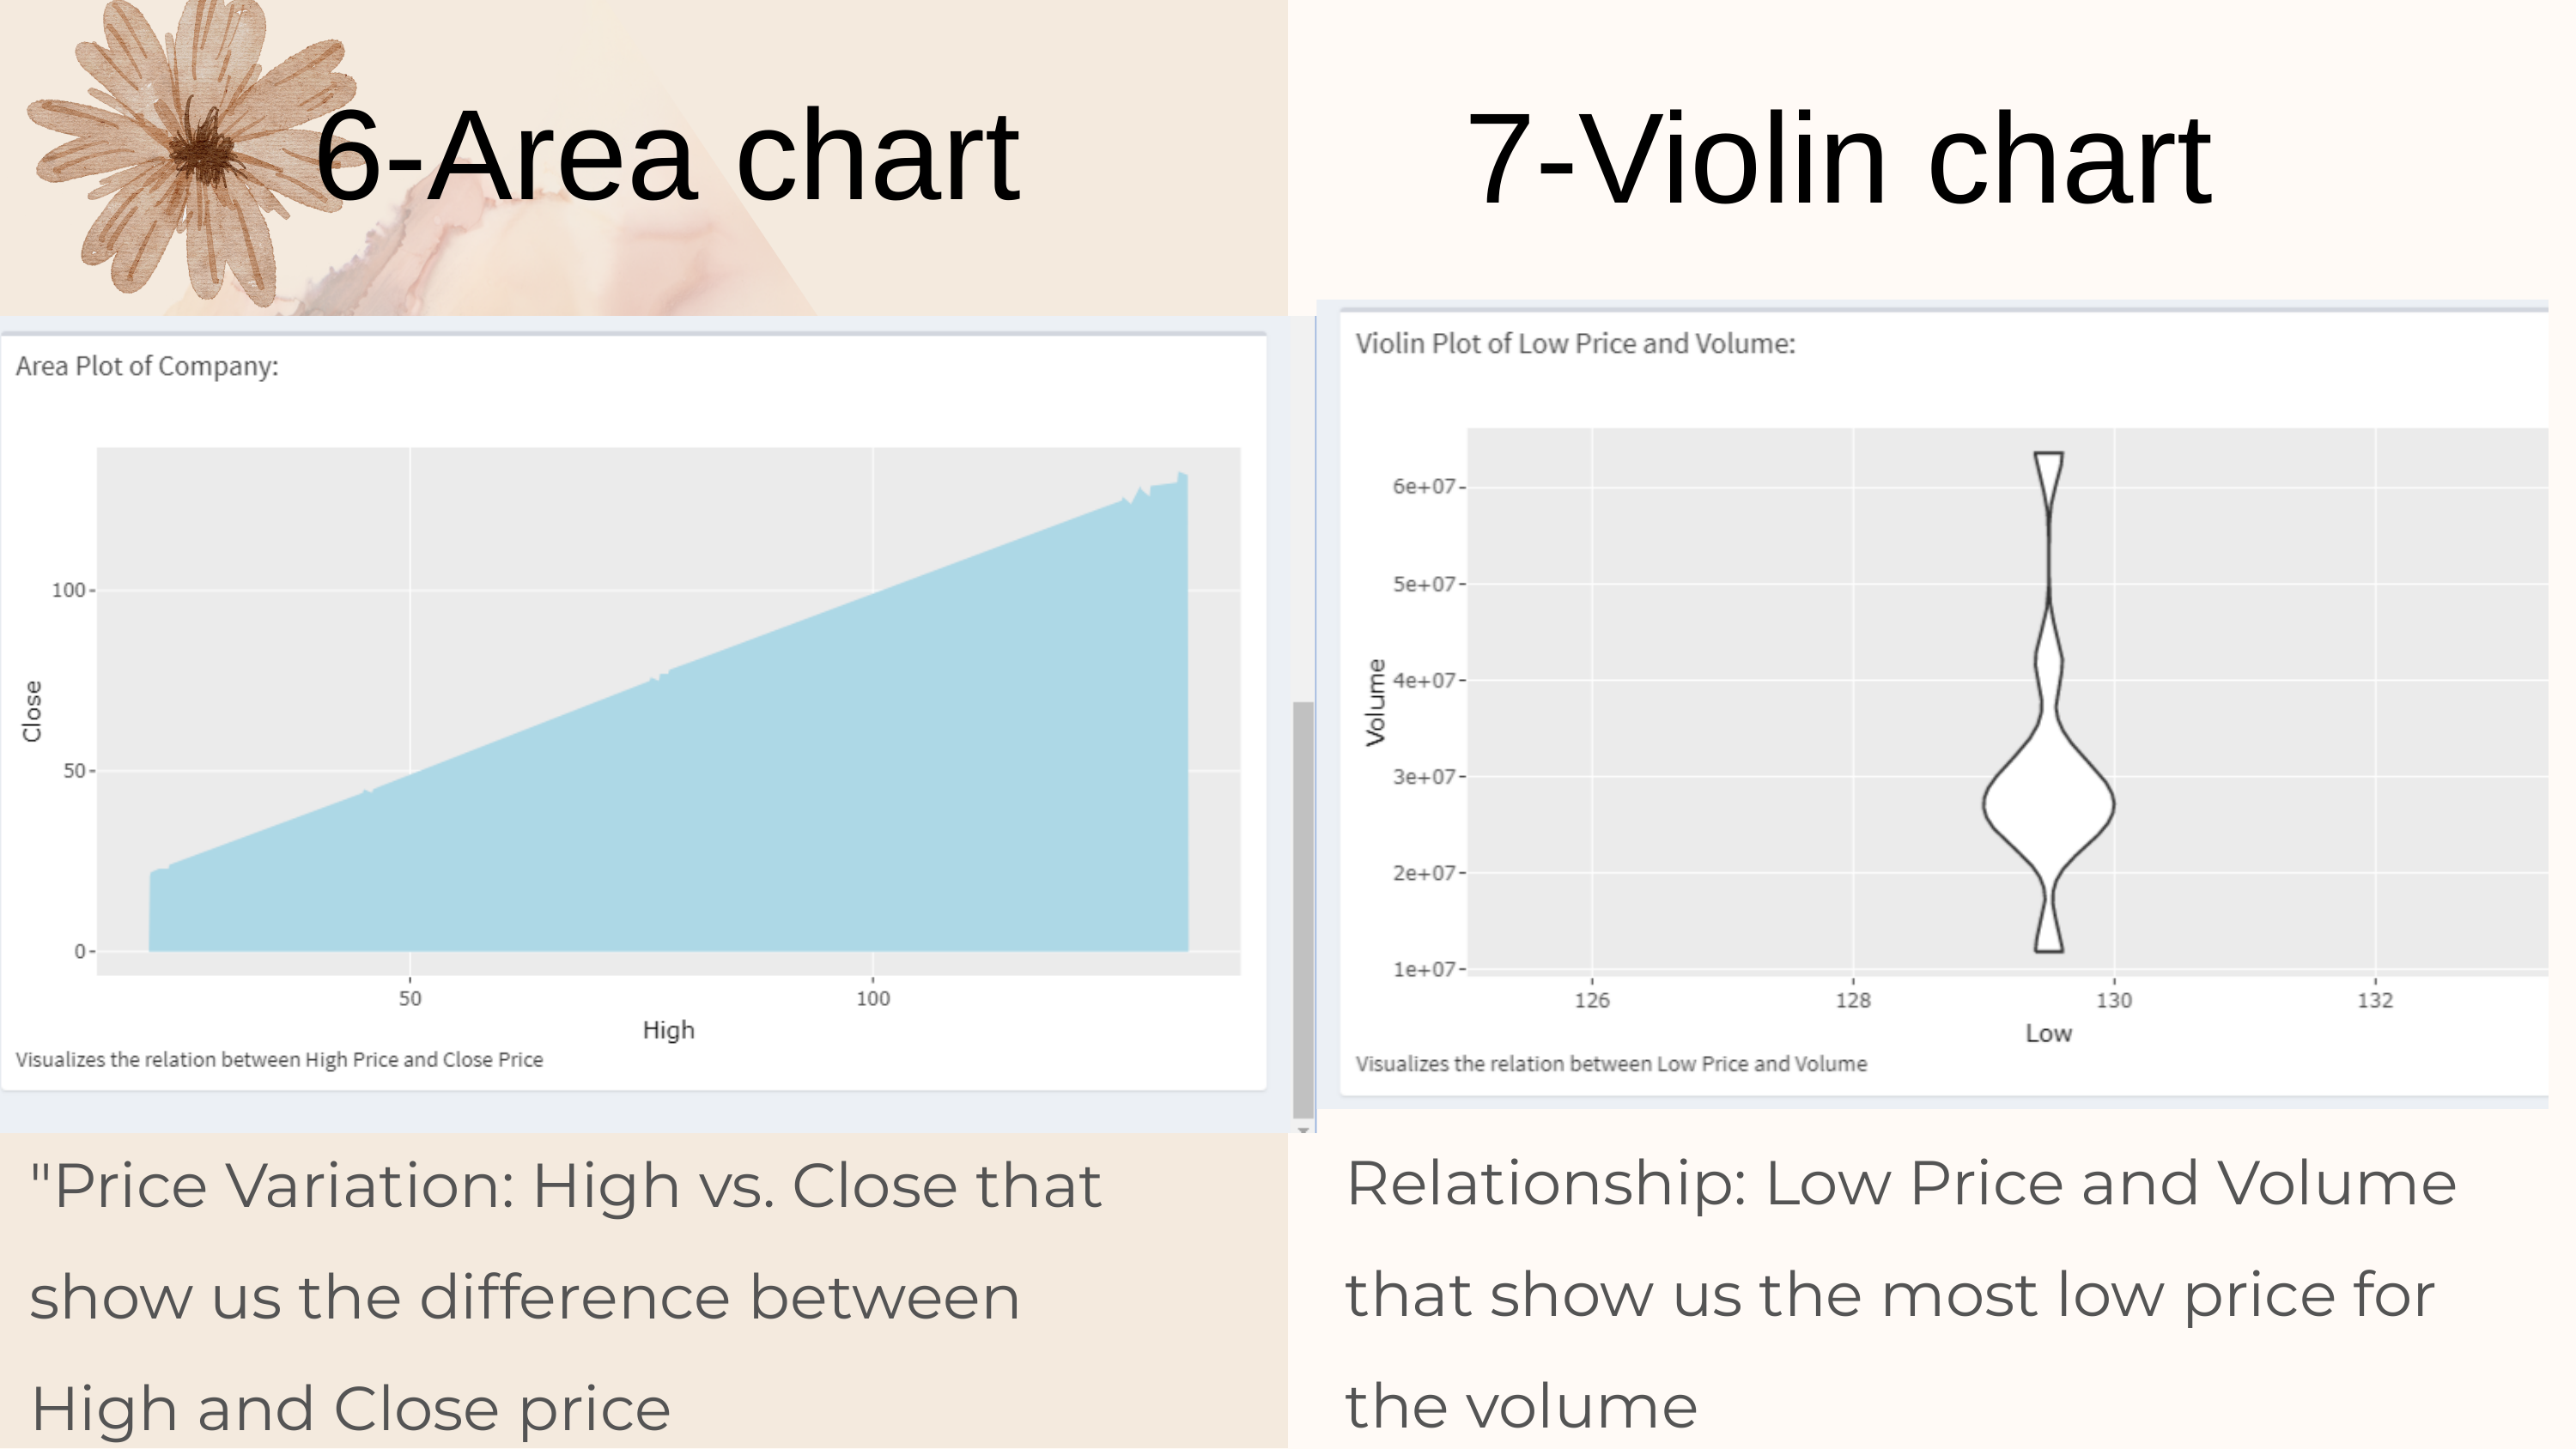

6-Area chart
7-Violin chart

Relationship: Low Price and Volume that show us the most low price for the volume
"Price Variation: High vs. Close that show us the difference between High and Close price